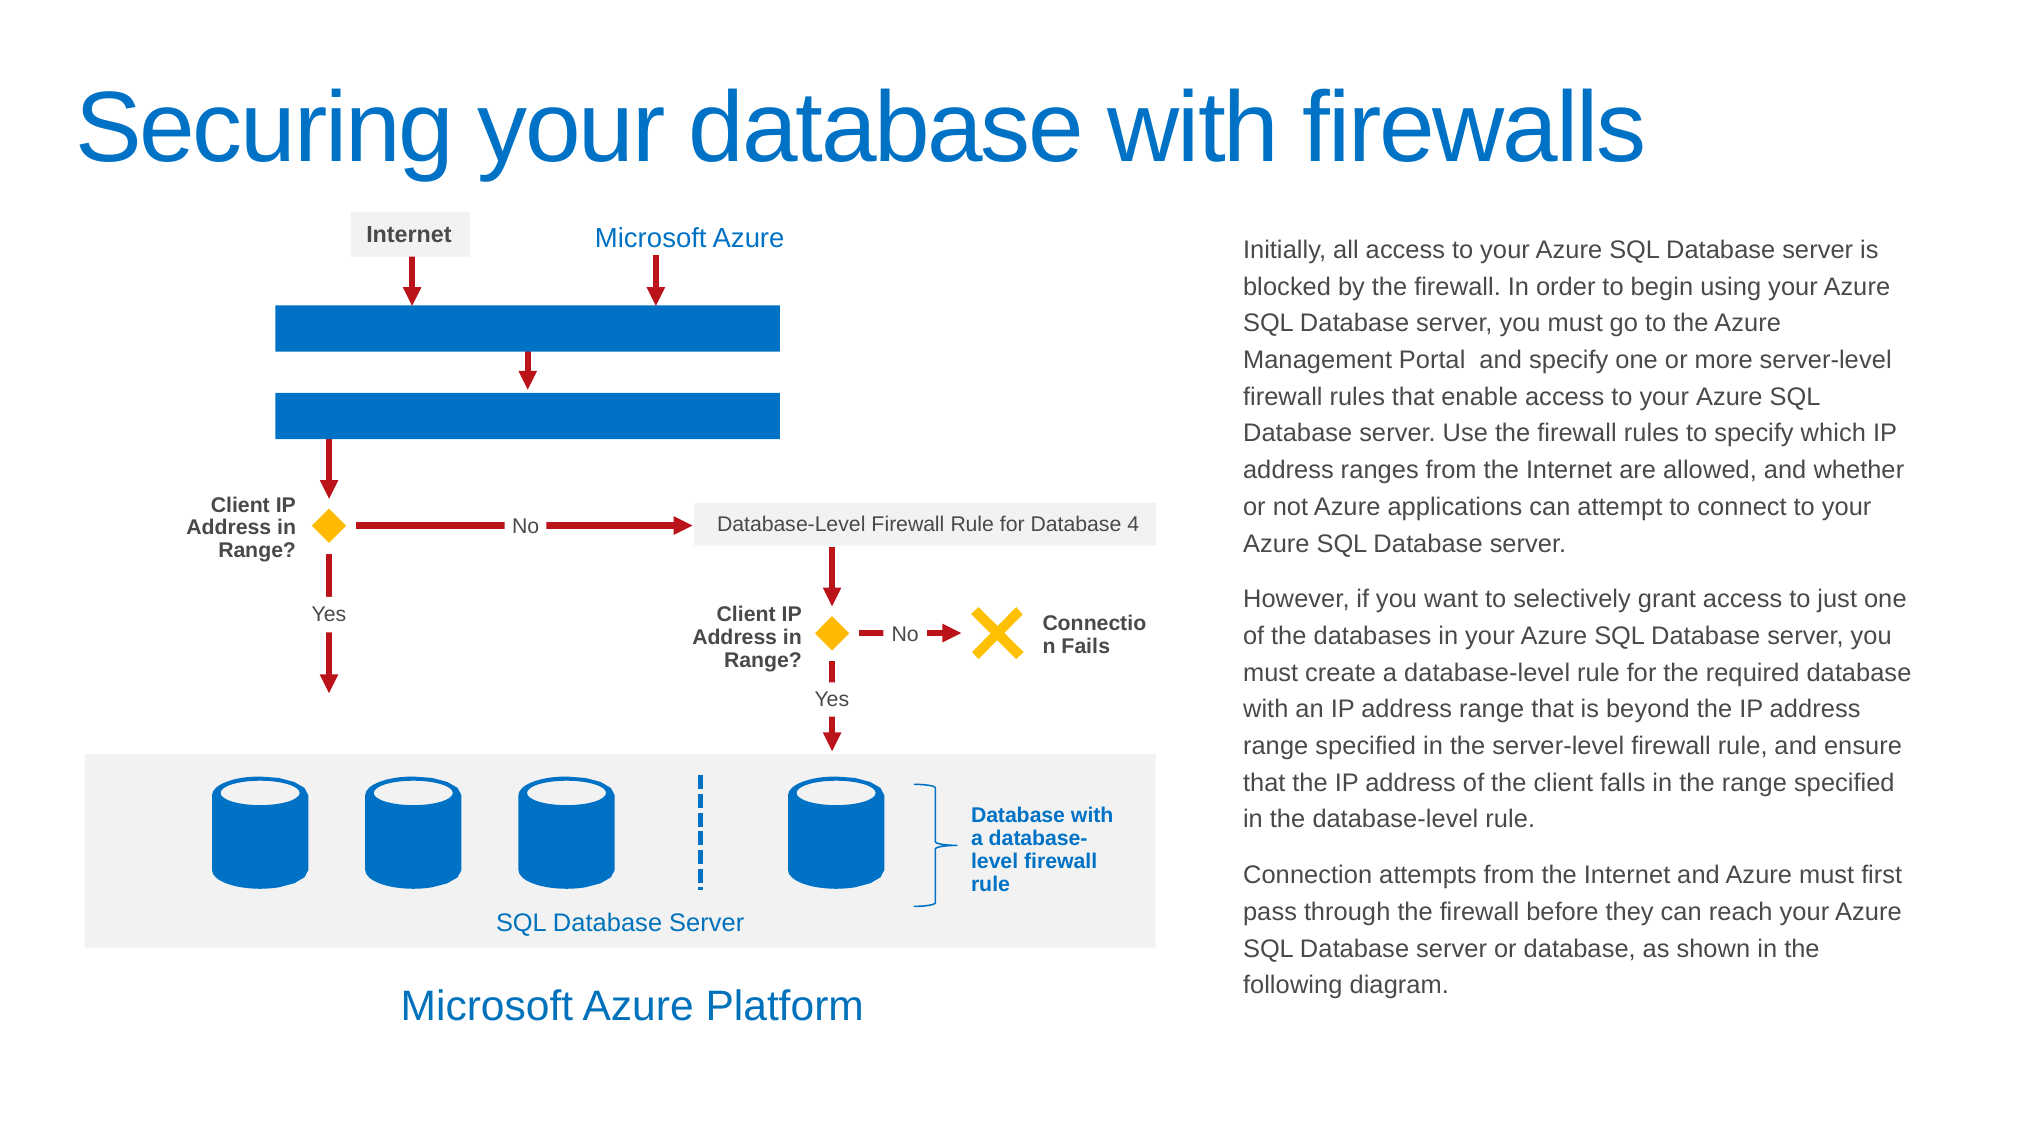

Securing your database with firewalls
Internet
Initially, all access to your Azure SQL Database server is blocked by the firewall. In order to begin using your Azure SQL Database server, you must go to the Azure Management Portal  and specify one or more server-level firewall rules that enable access to your Azure SQL Database server. Use the firewall rules to specify which IP address ranges from the Internet are allowed, and whether or not Azure applications can attempt to connect to your Azure SQL Database server.
However, if you want to selectively grant access to just one of the databases in your Azure SQL Database server, you must create a database-level rule for the required database with an IP address range that is beyond the IP address range specified in the server-level firewall rule, and ensure that the IP address of the client falls in the range specified in the database-level rule.
Connection attempts from the Internet and Azure must first pass through the firewall before they can reach your Azure SQL Database server or database, as shown in the following diagram.
Microsoft Azure
SQL Database Firewall
Server-Level Firewall Rules
Database-Level Firewall Rule for Database 4
No
Client IP
Address in Range?

No

Yes
Yes

Connection Fails
Client IP
Address in Range?
Database with a database-level firewall rule

Database
1
Database
2
Database
3
Database
4

SQL Database Server
Microsoft Azure Platform